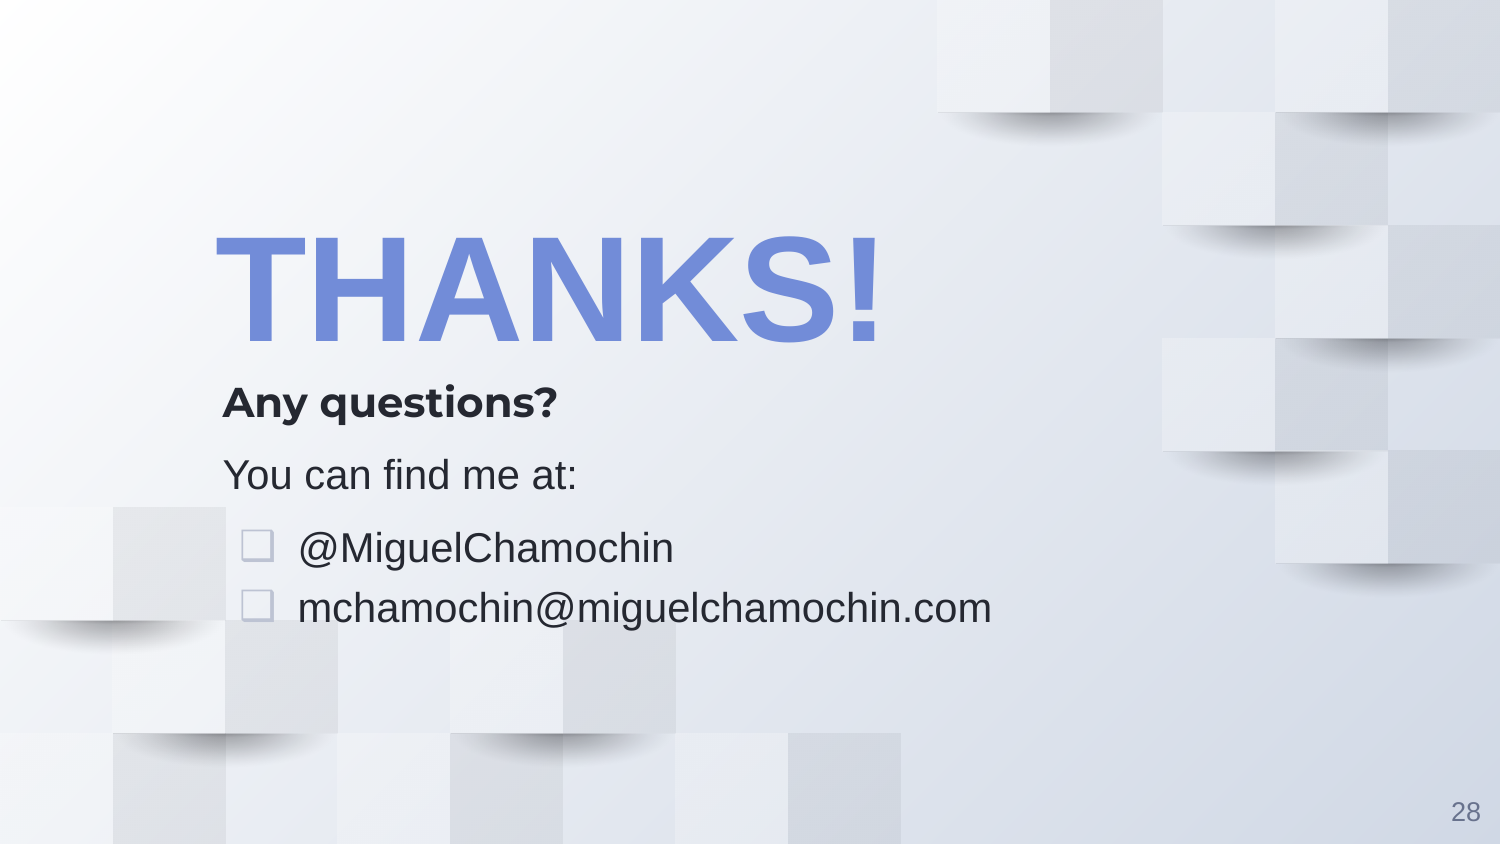

THANKS!
Any questions?
You can find me at:
@MiguelChamochin
mchamochin@miguelchamochin.com
28